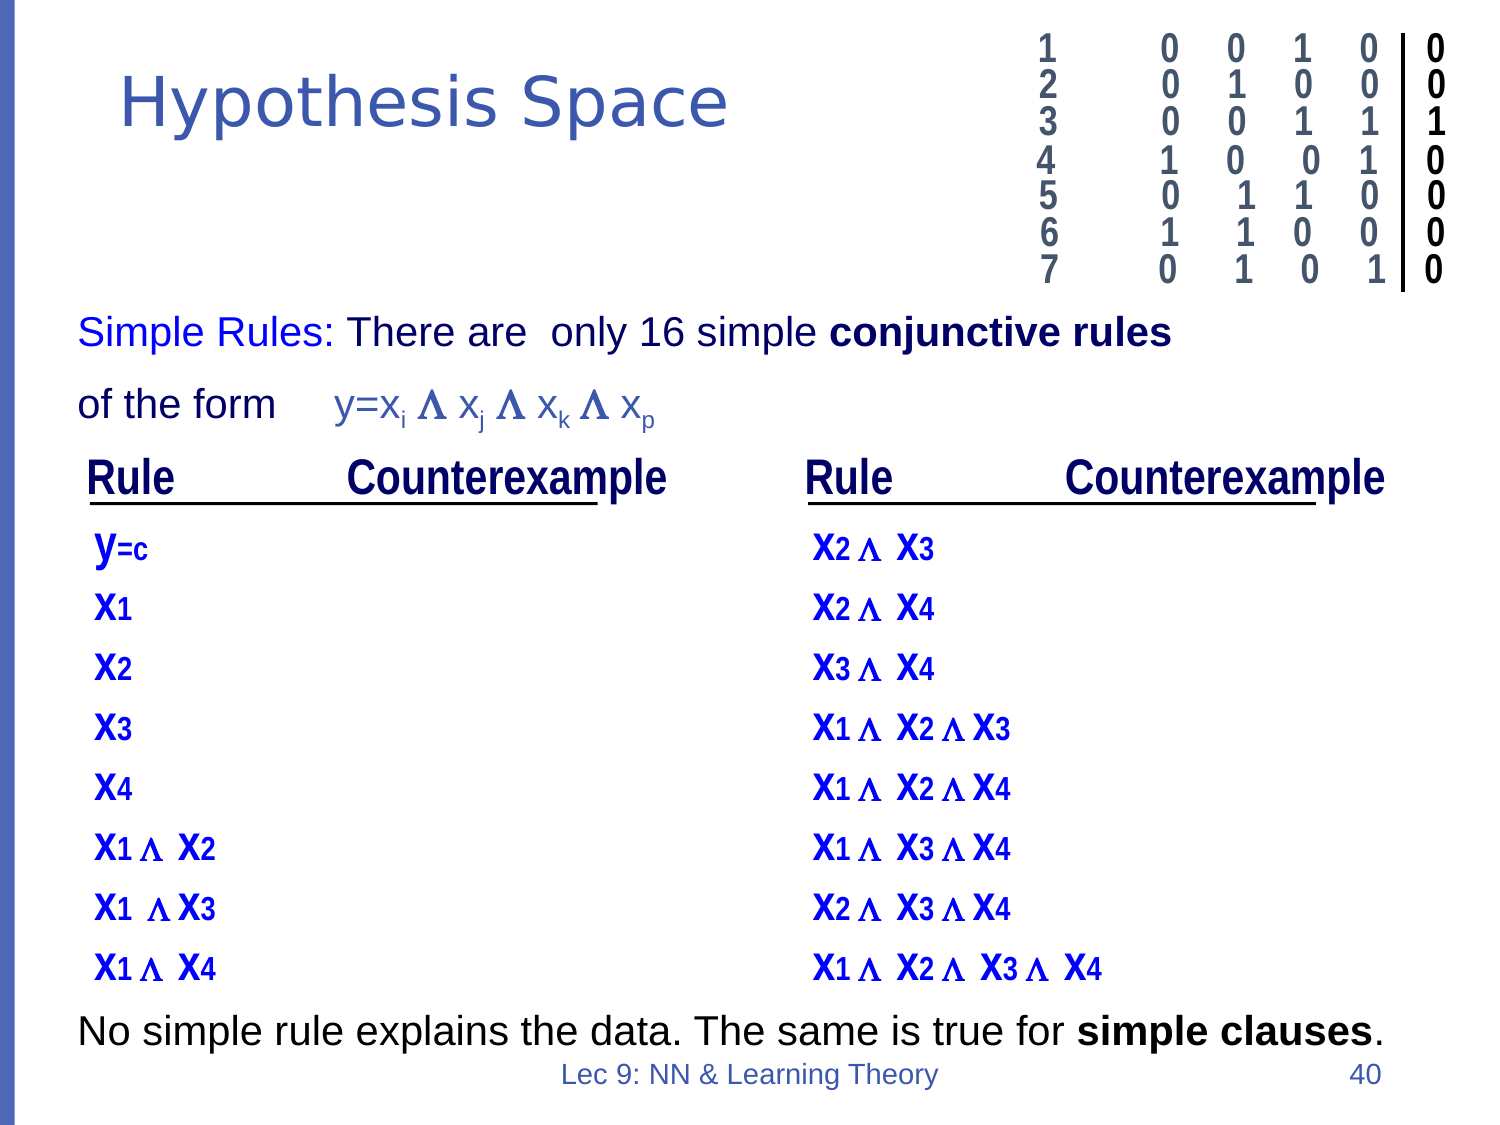

1         0     0     1     0     0
 2         0     1     0     0     0
 3         0     0     1     1     1
 4           1     0      0    1     0
 5         0      1    1     0     0
 6         1      1    0     0     0
 7         0      1     0     1    0
# Hypothesis Space
Simple Rules: There are  only 16 simple conjunctive rules
of the form     y=xi Λ xj Λ xk Λ xp

No simple rule explains the data. The same is true for simple clauses.
 Rule               Counterexample
y=c                                               1100  0
x1                                 1100  0
x2                                 0100  0
x3                                 0110  0
x4                                 0101  1
x1 Λ  x2                         1100   0
x1  Λ x3                          0011  1
x1 Λ  x4                          0011  1

 Rule               Counterexample
x2 Λ  x3                          0011  1
x2 Λ  x4                          0011  1
x3 Λ  x4                                            OK
x1 Λ  x2 Λ x3                    0011 1
x1 Λ  x2 Λ x4                    0011 1
x1 Λ  x3 Λ x4                    0011 1
x2 Λ  x3 Λ x4                    0011 1
x1 Λ  x2 Λ  x3 Λ  x4            0011 1

Lec 9: NN & Learning Theory
40